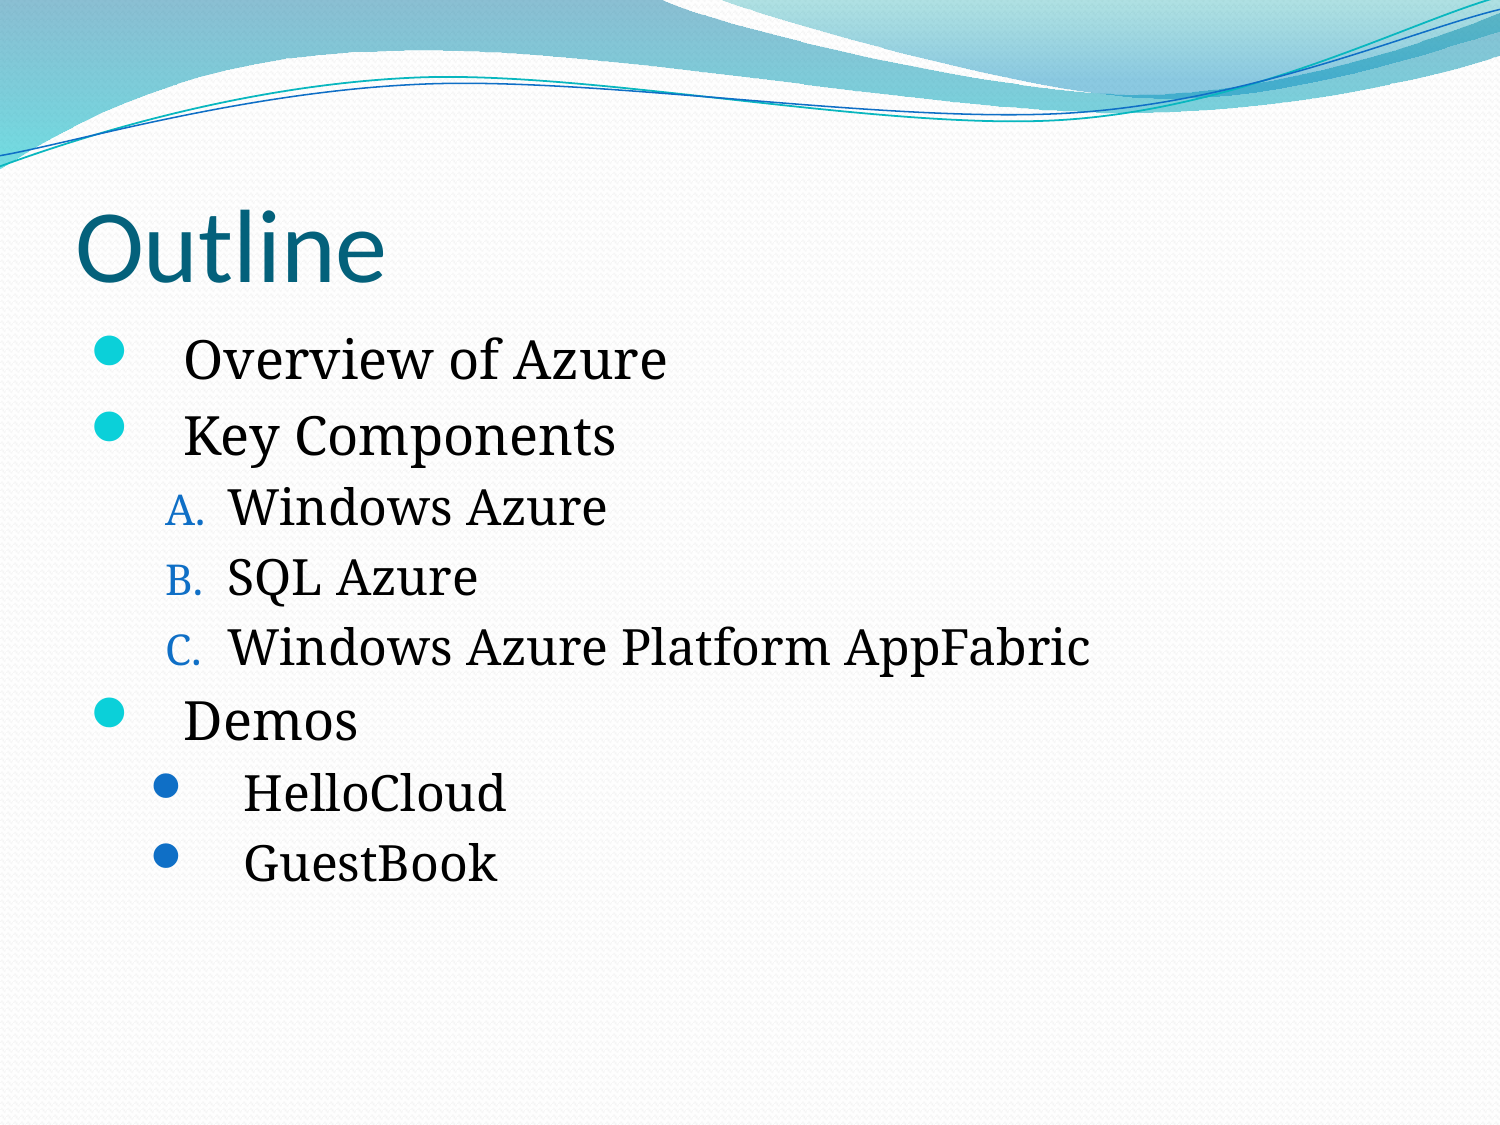

# Outline
Overview of Azure
Key Components
Windows Azure
SQL Azure
Windows Azure Platform AppFabric
Demos
HelloCloud
GuestBook